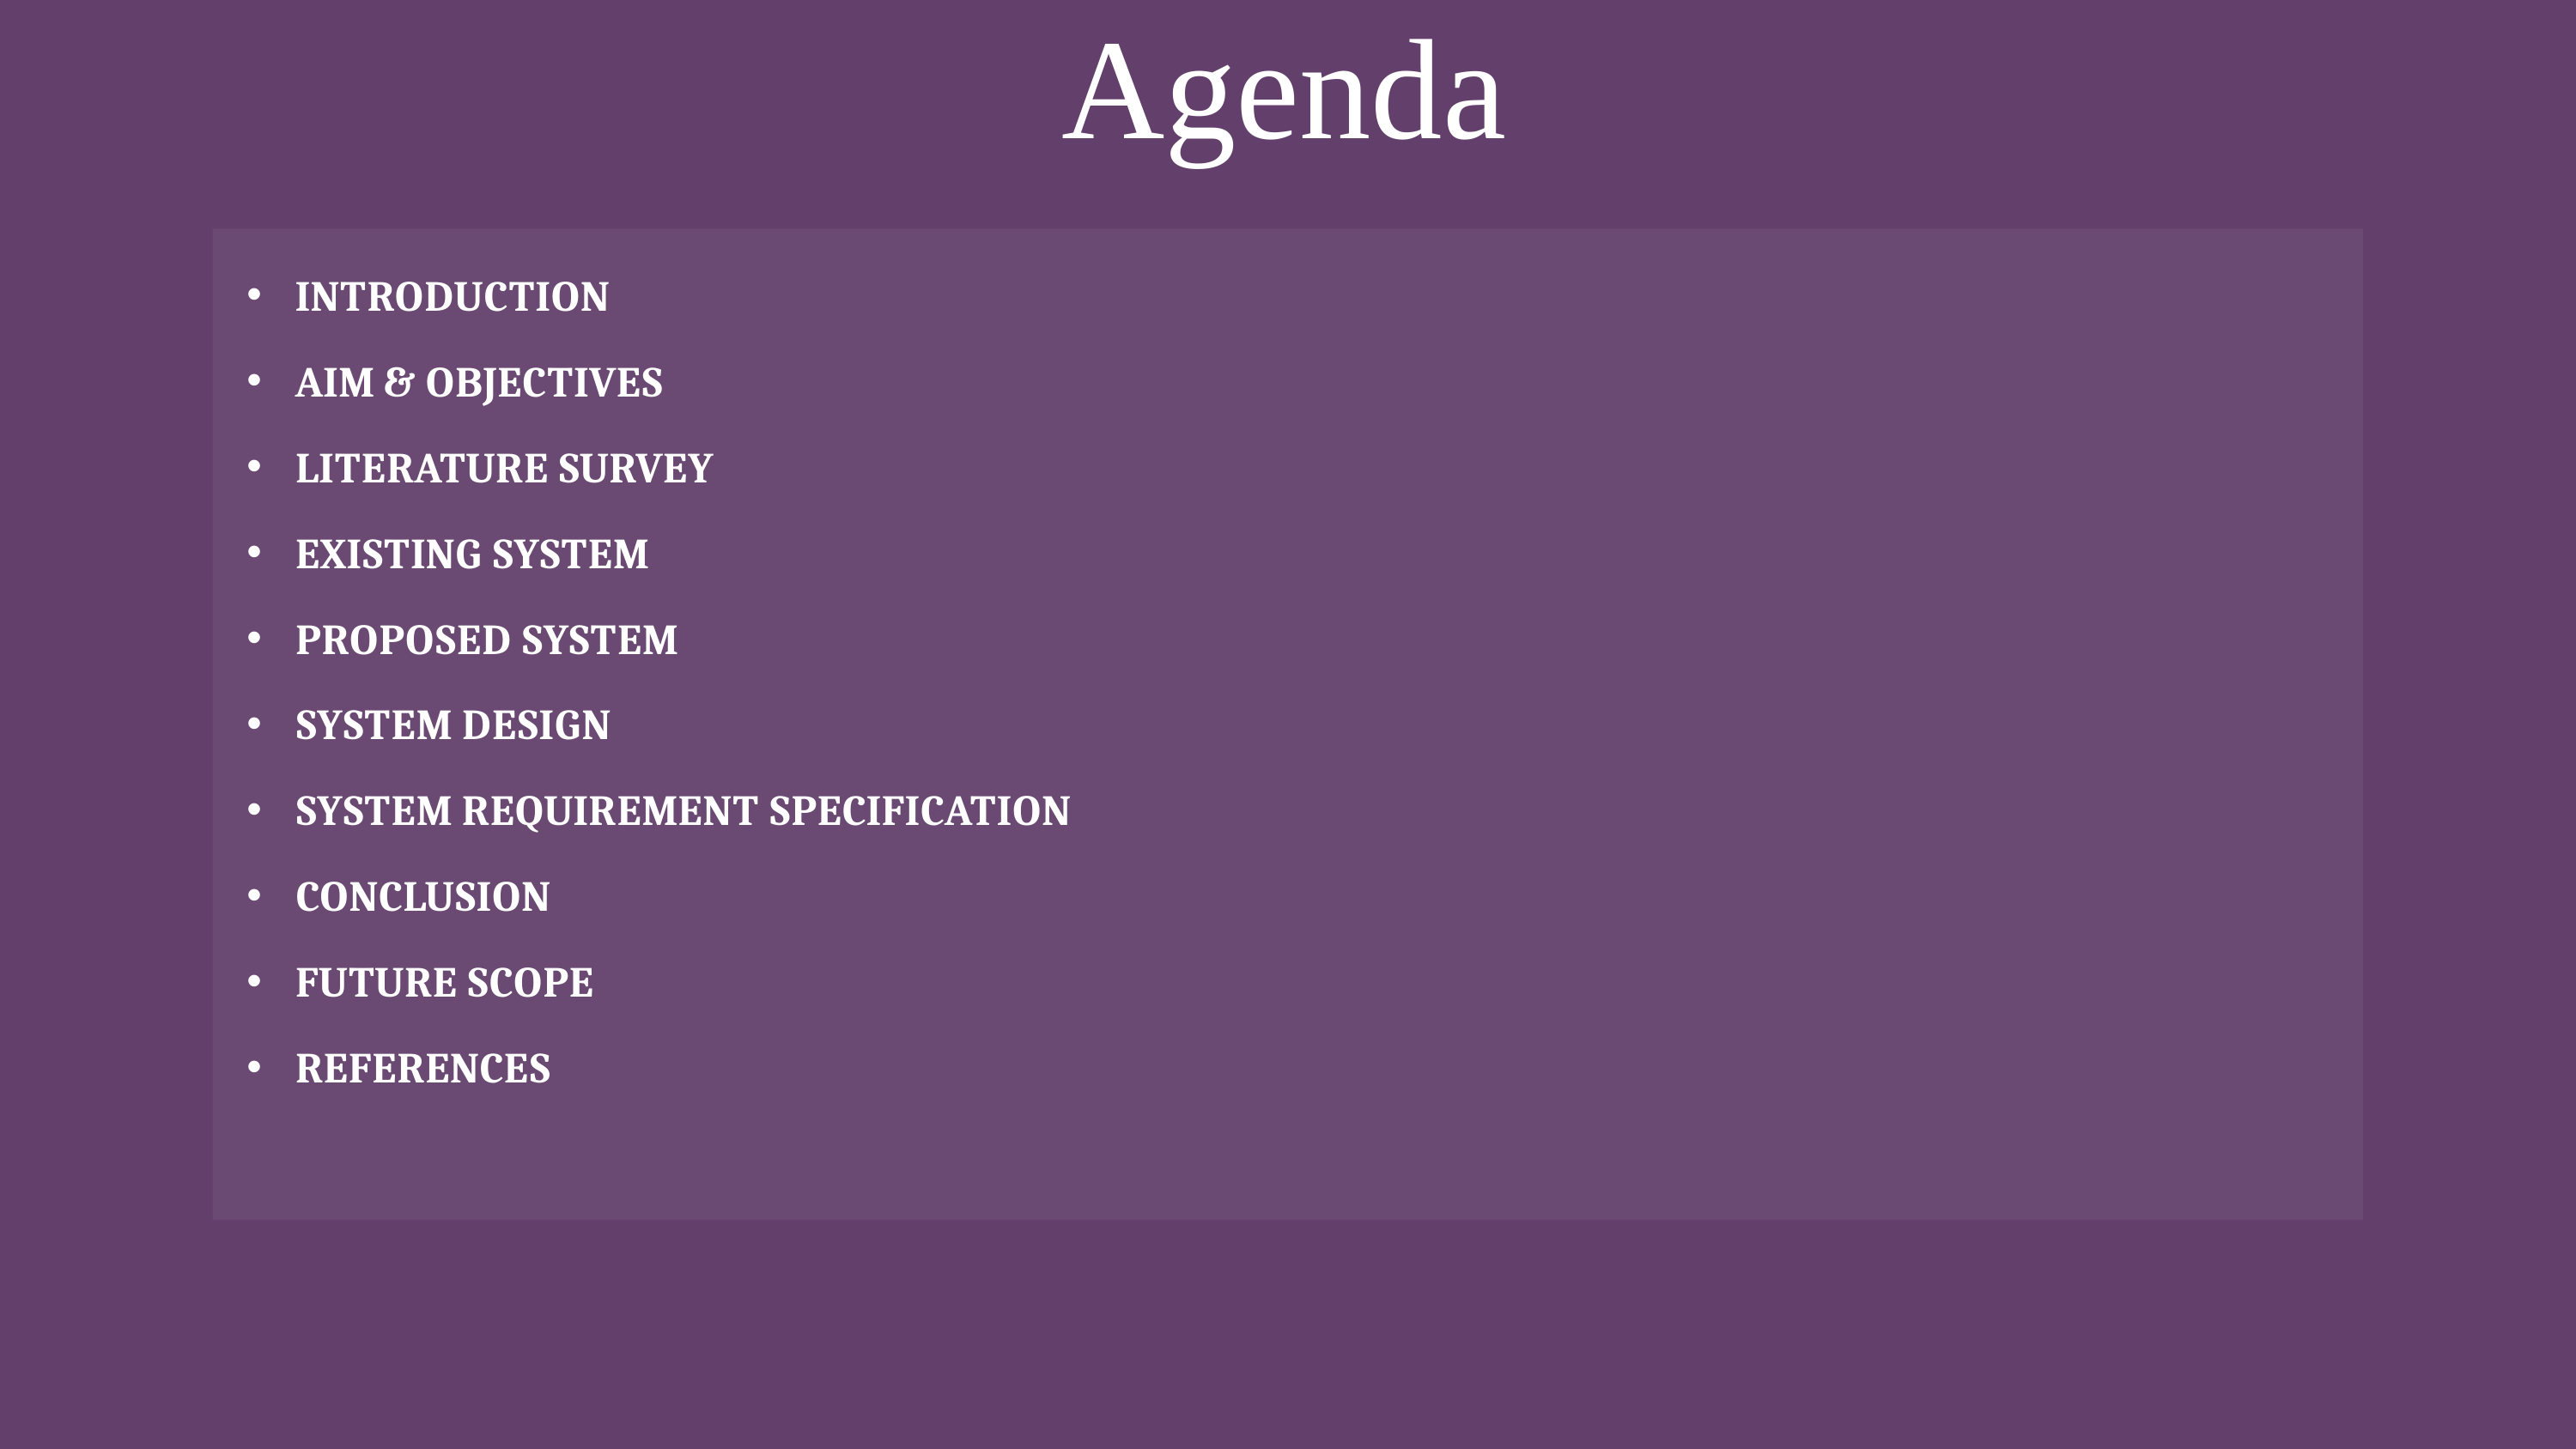

Agenda

INTRODUCTION
AIM & OBJECTIVES
LITERATURE SURVEY
EXISTING SYSTEM
PROPOSED SYSTEM
SYSTEM DESIGN
SYSTEM REQUIREMENT SPECIFICATION
CONCLUSION
FUTURE SCOPE
REFERENCES